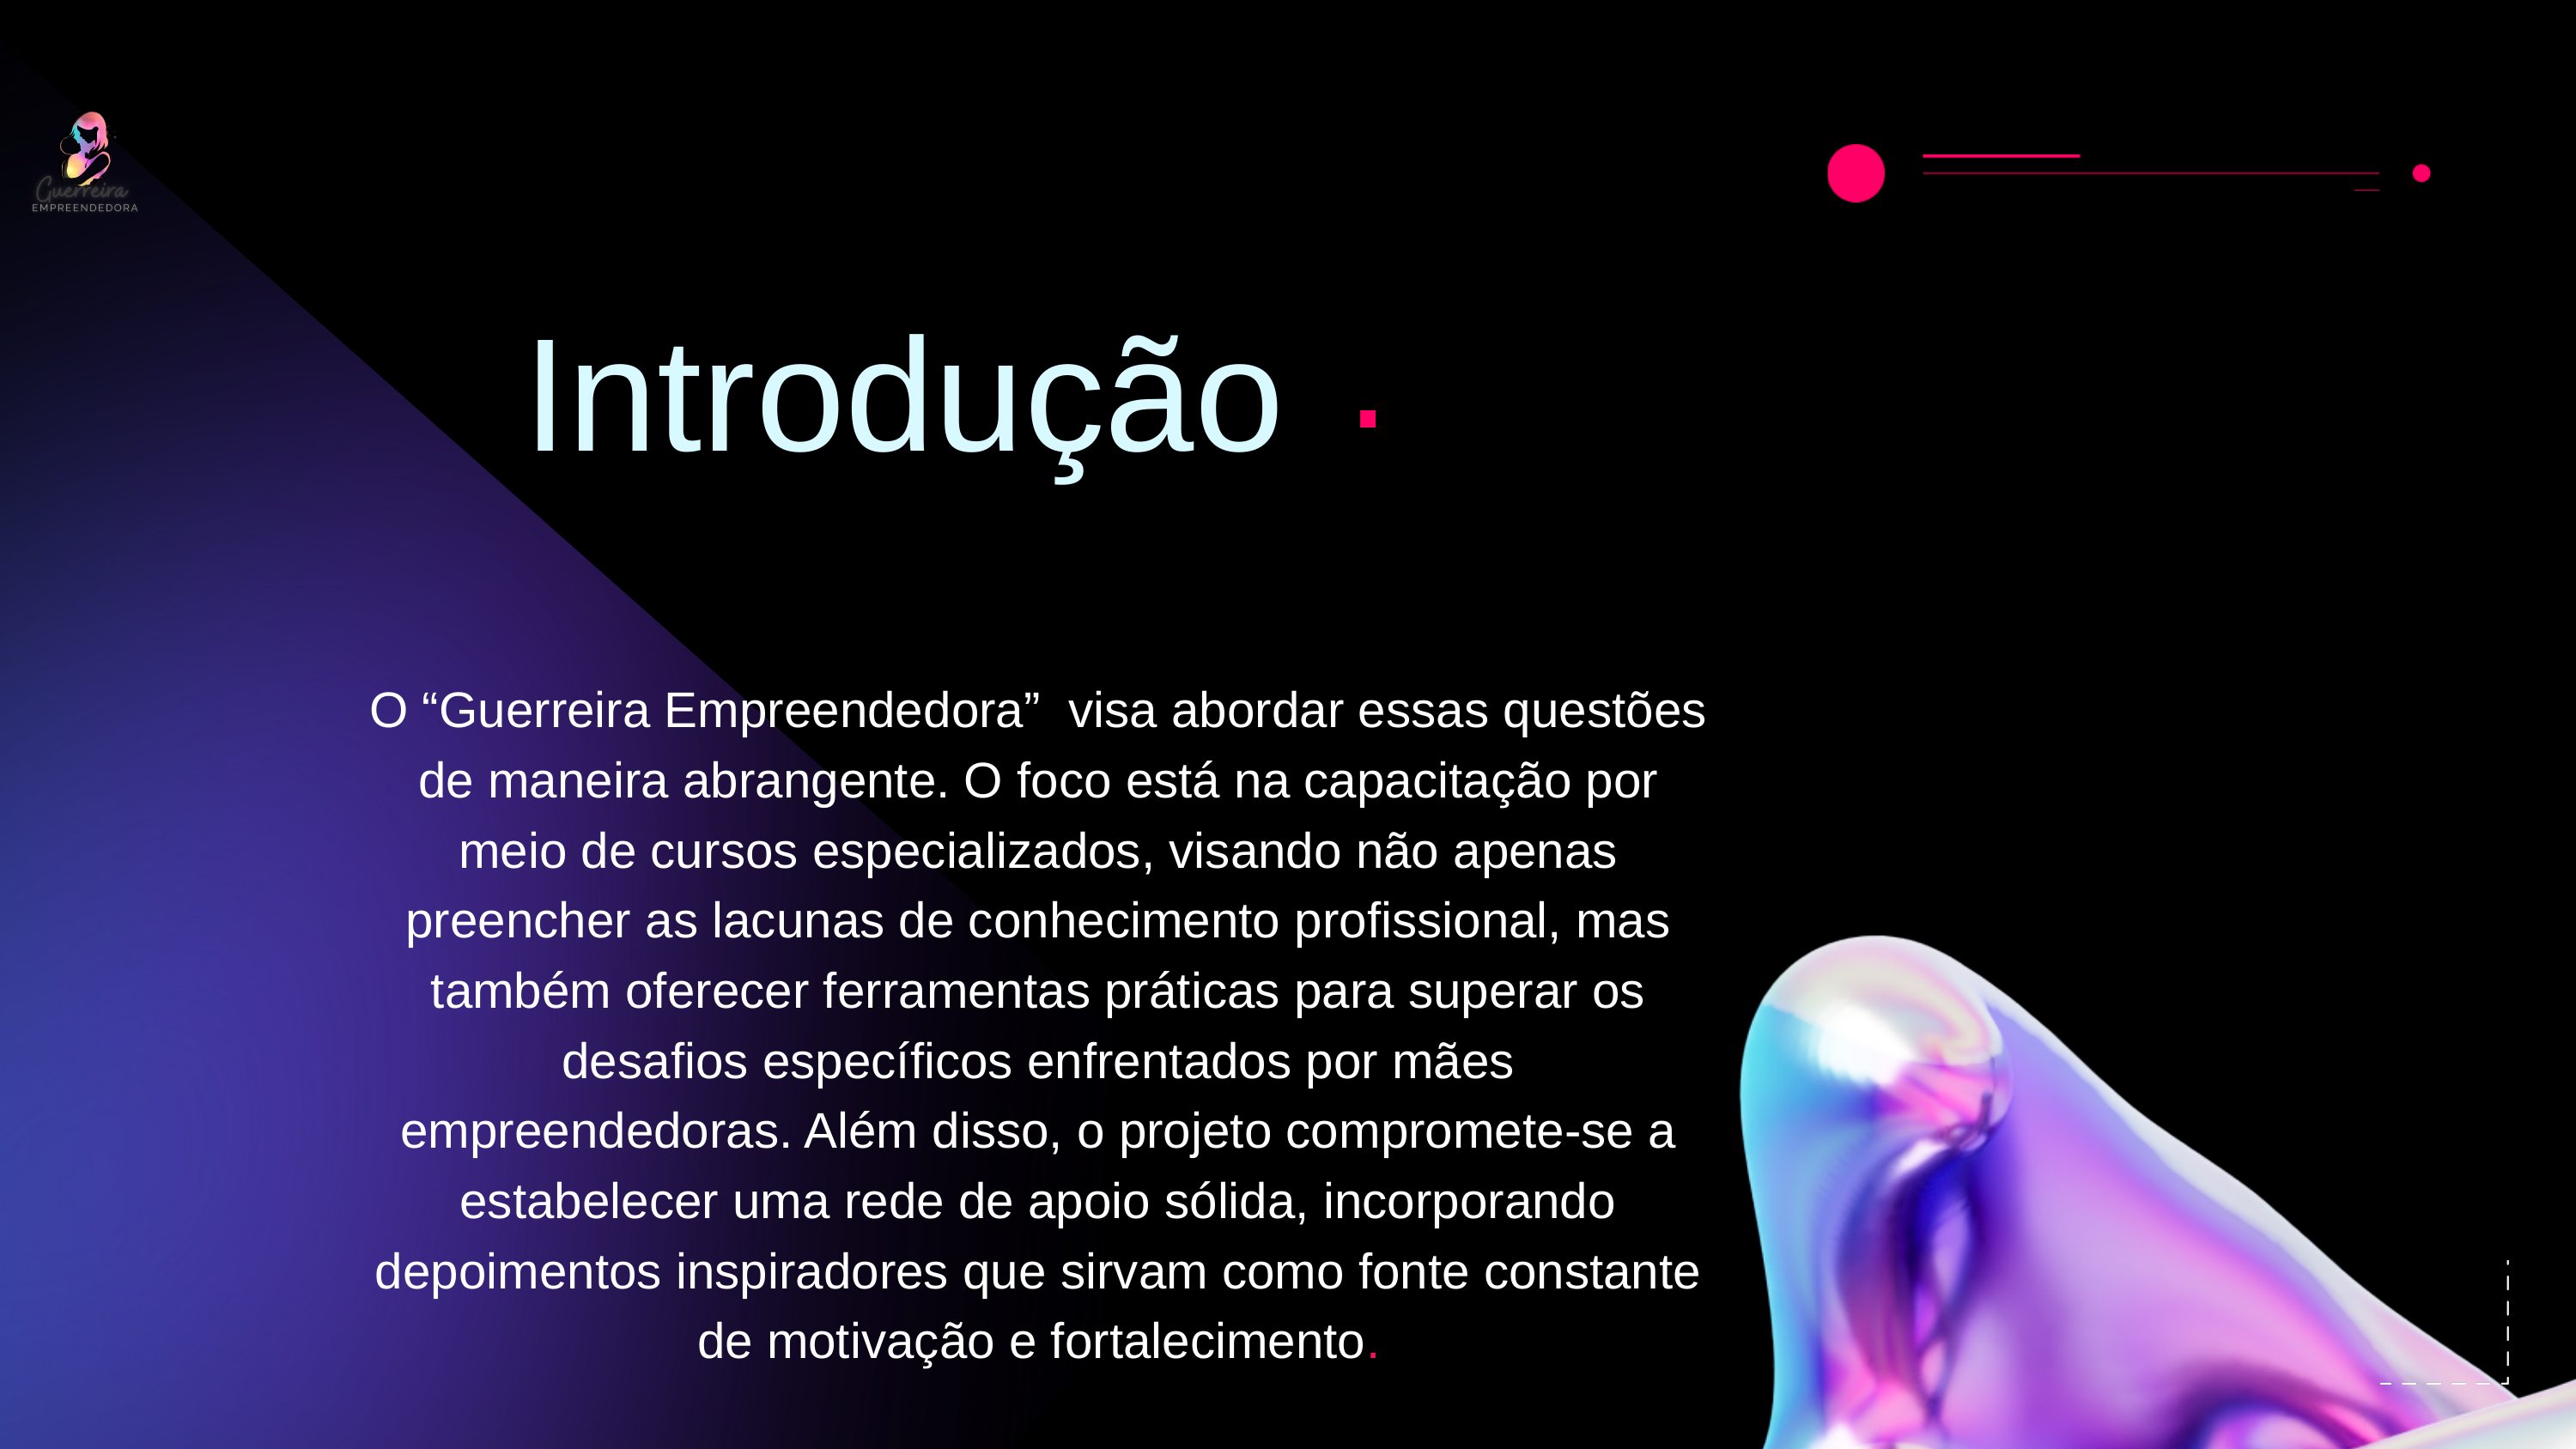

.
Introdução

O “Guerreira Empreendedora”  visa abordar essas questões de maneira abrangente. O foco está na capacitação por meio de cursos especializados, visando não apenas preencher as lacunas de conhecimento profissional, mas também oferecer ferramentas práticas para superar os desafios específicos enfrentados por mães empreendedoras. Além disso, o projeto compromete-se a estabelecer uma rede de apoio sólida, incorporando depoimentos inspiradores que sirvam como fonte constante de motivação e fortalecimento.